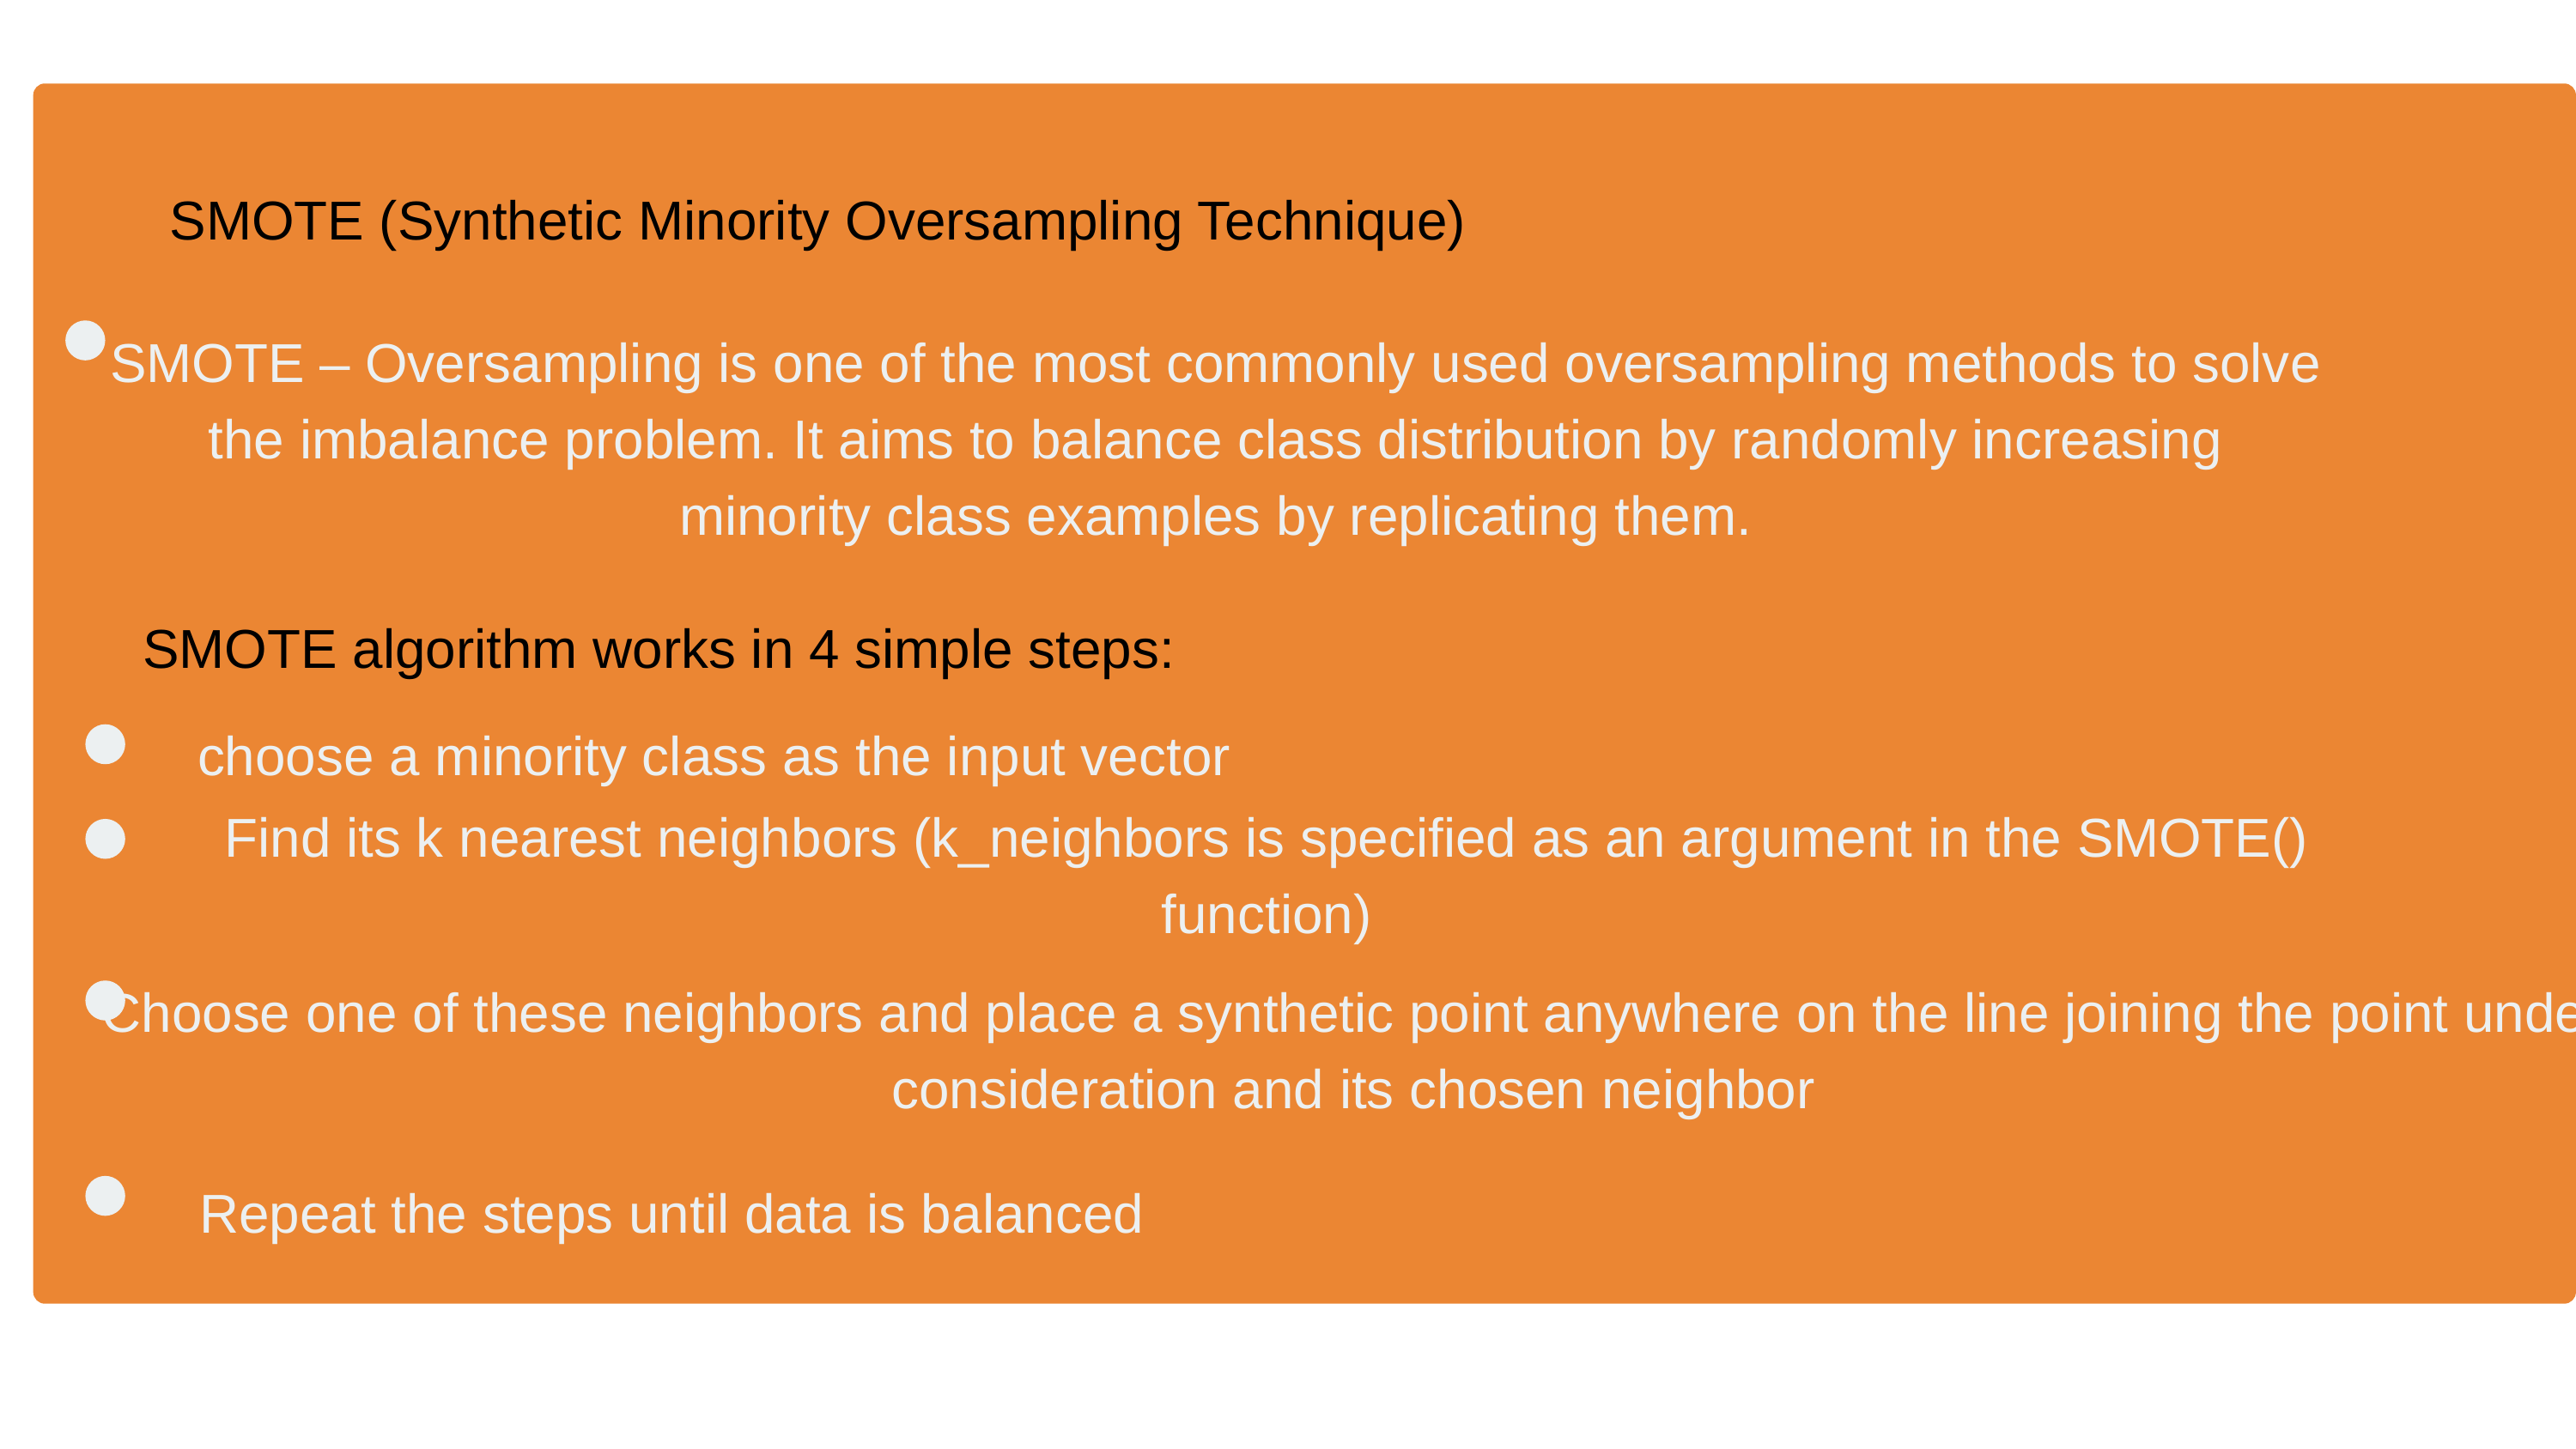

SMOTE (Synthetic Minority Oversampling Technique)

SMOTE – Oversampling is one of the most commonly used oversampling methods to solve the imbalance problem. It aims to balance class distribution by randomly increasing minority class examples by replicating them.

SMOTE algorithm works in 4 simple steps:

choose a minority class as the input vector

Find its k nearest neighbors (k_neighbors is specified as an argument in the SMOTE() function)

Choose one of these neighbors and place a synthetic point anywhere on the line joining the point under consideration and its chosen neighbor

Repeat the steps until data is balanced